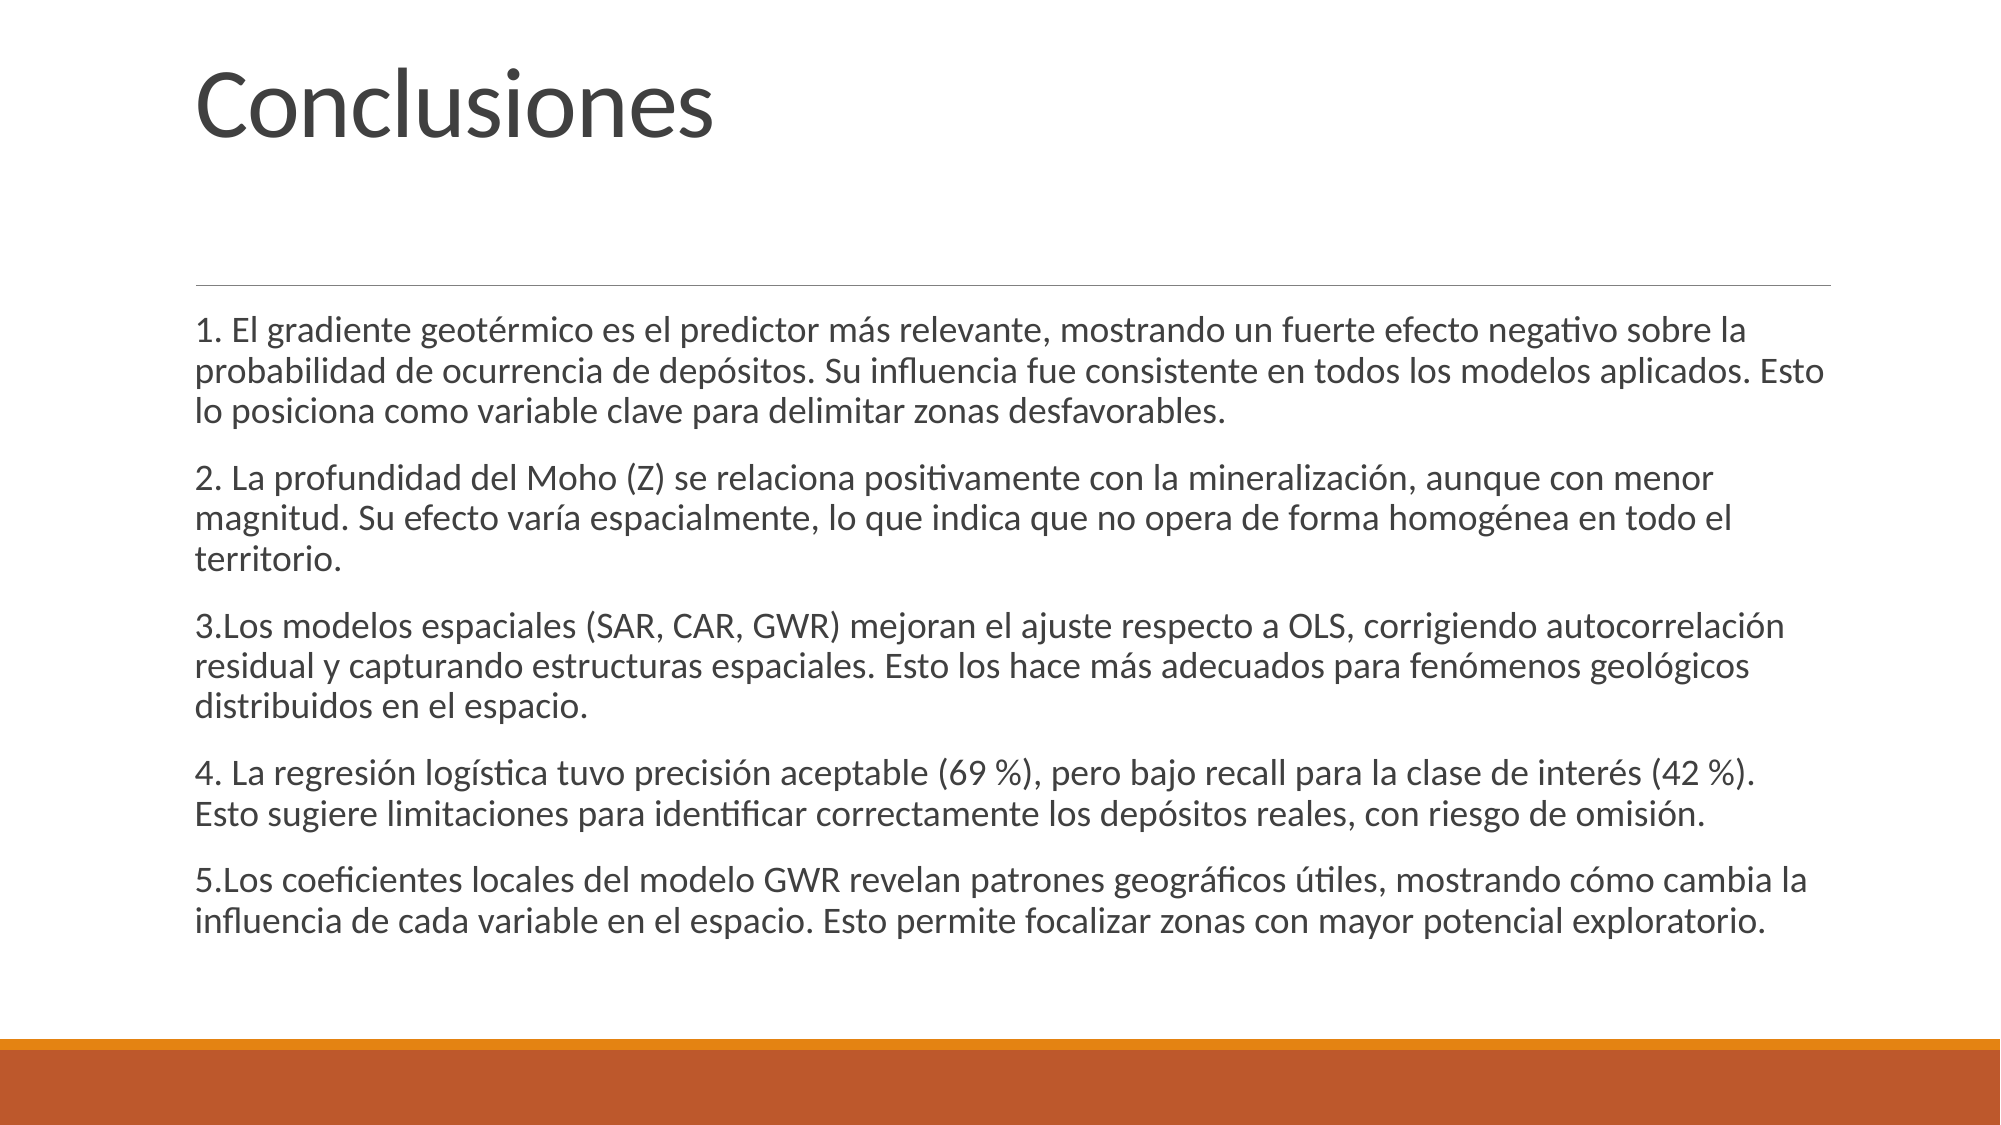

# Conclusiones
1. El gradiente geotérmico es el predictor más relevante, mostrando un fuerte efecto negativo sobre la probabilidad de ocurrencia de depósitos. Su influencia fue consistente en todos los modelos aplicados. Esto lo posiciona como variable clave para delimitar zonas desfavorables.
2. La profundidad del Moho (Z) se relaciona positivamente con la mineralización, aunque con menor magnitud. Su efecto varía espacialmente, lo que indica que no opera de forma homogénea en todo el territorio.
3.Los modelos espaciales (SAR, CAR, GWR) mejoran el ajuste respecto a OLS, corrigiendo autocorrelación residual y capturando estructuras espaciales. Esto los hace más adecuados para fenómenos geológicos distribuidos en el espacio.
4. La regresión logística tuvo precisión aceptable (69 %), pero bajo recall para la clase de interés (42 %). Esto sugiere limitaciones para identificar correctamente los depósitos reales, con riesgo de omisión.
5.Los coeficientes locales del modelo GWR revelan patrones geográficos útiles, mostrando cómo cambia la influencia de cada variable en el espacio. Esto permite focalizar zonas con mayor potencial exploratorio.